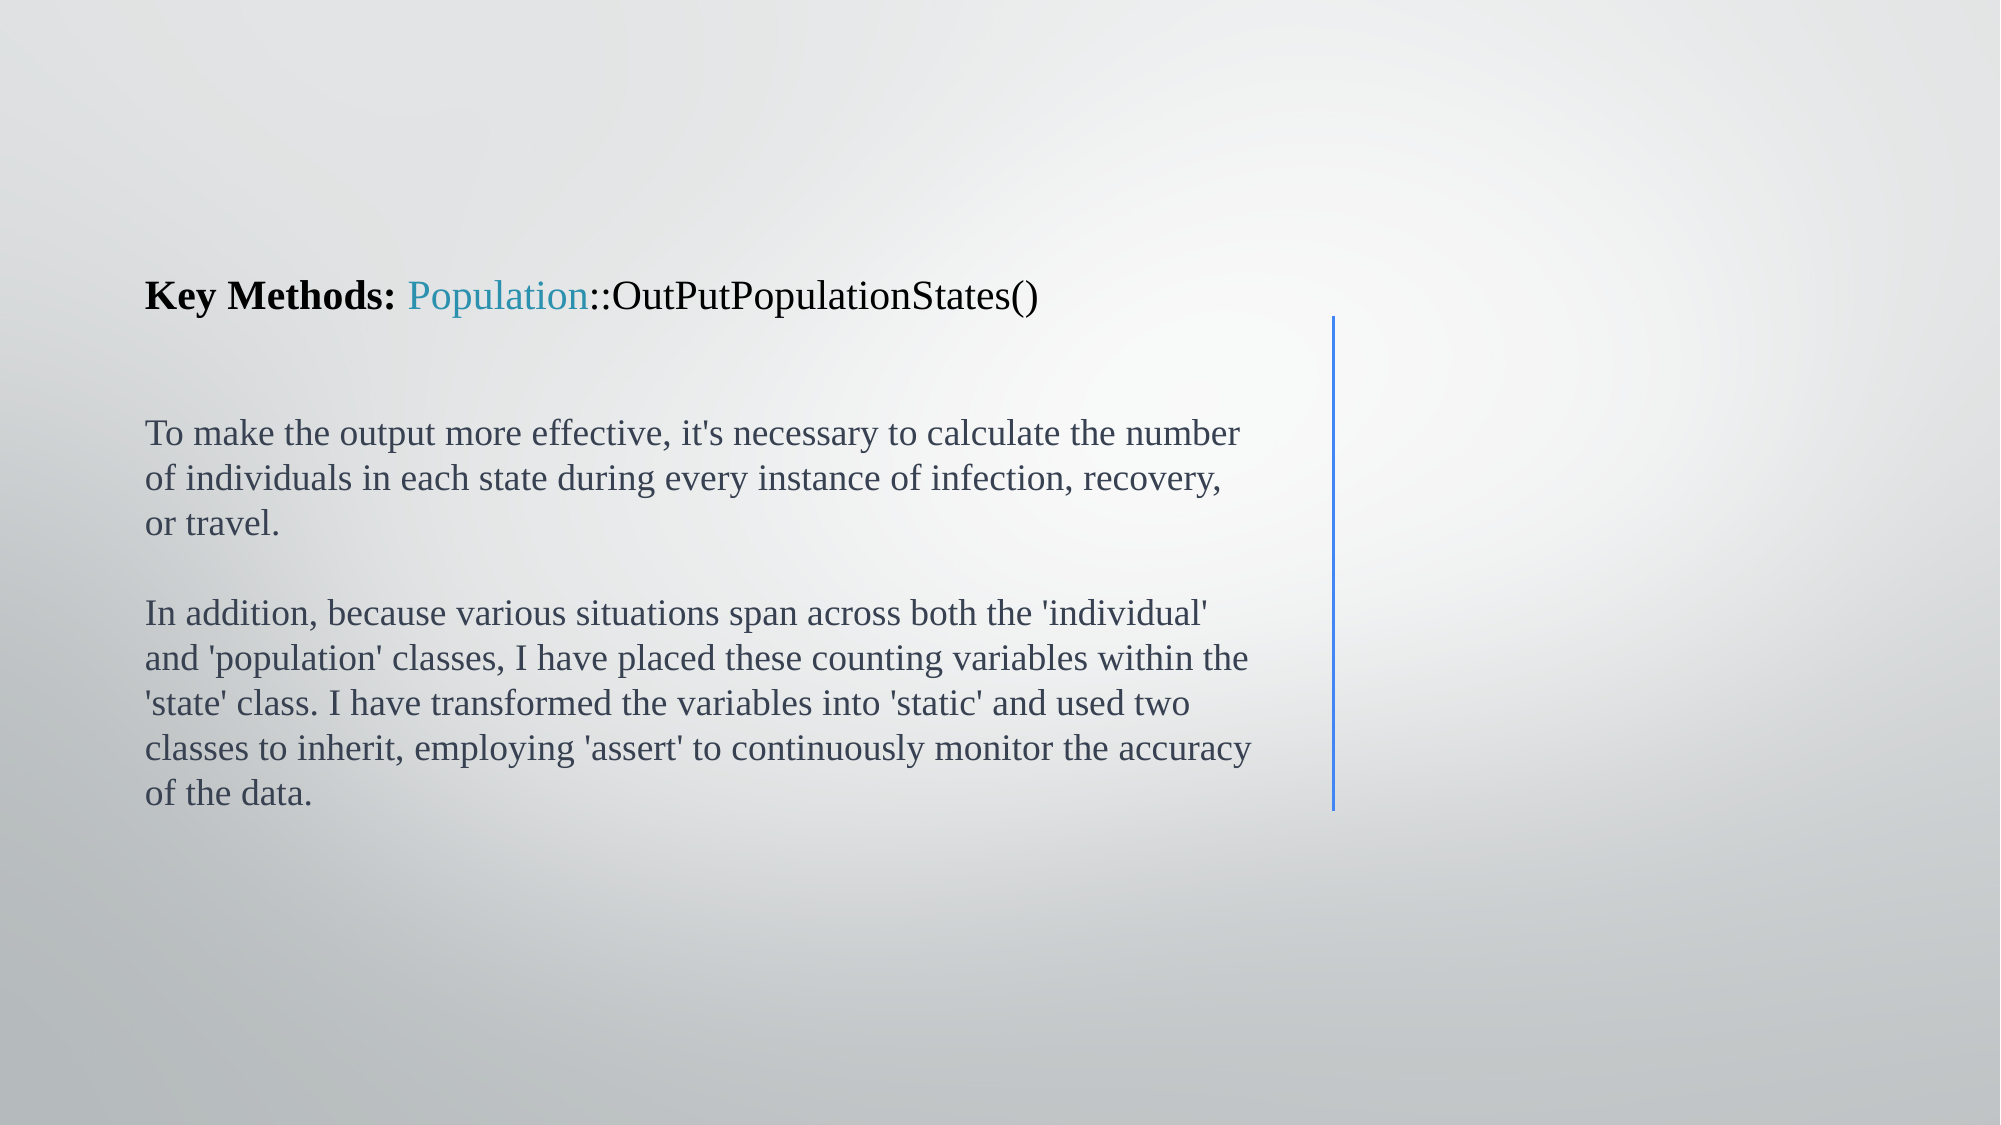

# Key Methods: Population::OutPutPopulationStates() To make the output more effective, it's necessary to calculate the number of individuals in each state during every instance of infection, recovery, or travel. In addition, because various situations span across both the 'individual' and 'population' classes, I have placed these counting variables within the 'state' class. I have transformed the variables into 'static' and used two classes to inherit, employing 'assert' to continuously monitor the accuracy of the data.